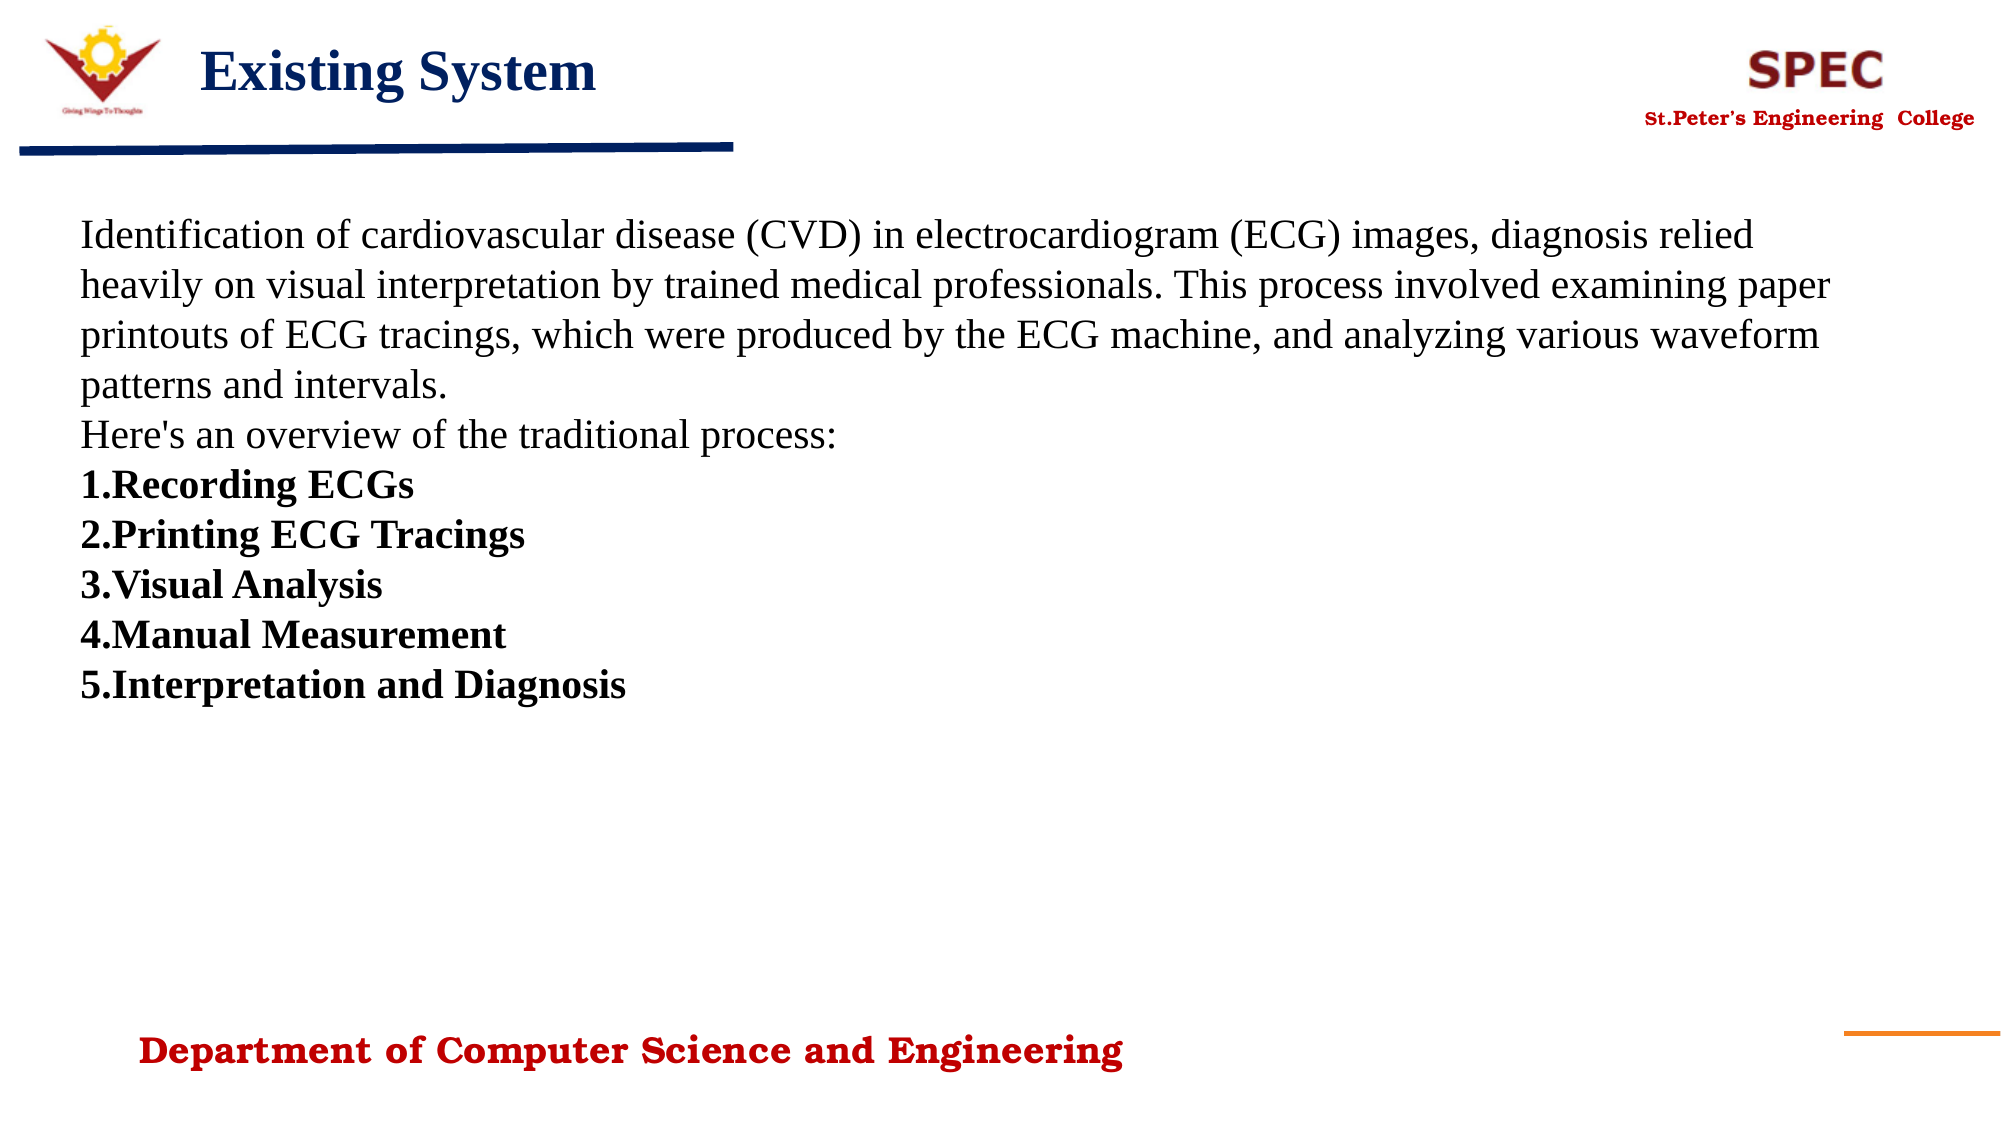

# Existing System
Identification of cardiovascular disease (CVD) in electrocardiogram (ECG) images, diagnosis relied heavily on visual interpretation by trained medical professionals. This process involved examining paper printouts of ECG tracings, which were produced by the ECG machine, and analyzing various waveform patterns and intervals.
Here's an overview of the traditional process:
Recording ECGs
Printing ECG Tracings
Visual Analysis
Manual Measurement
Interpretation and Diagnosis
6